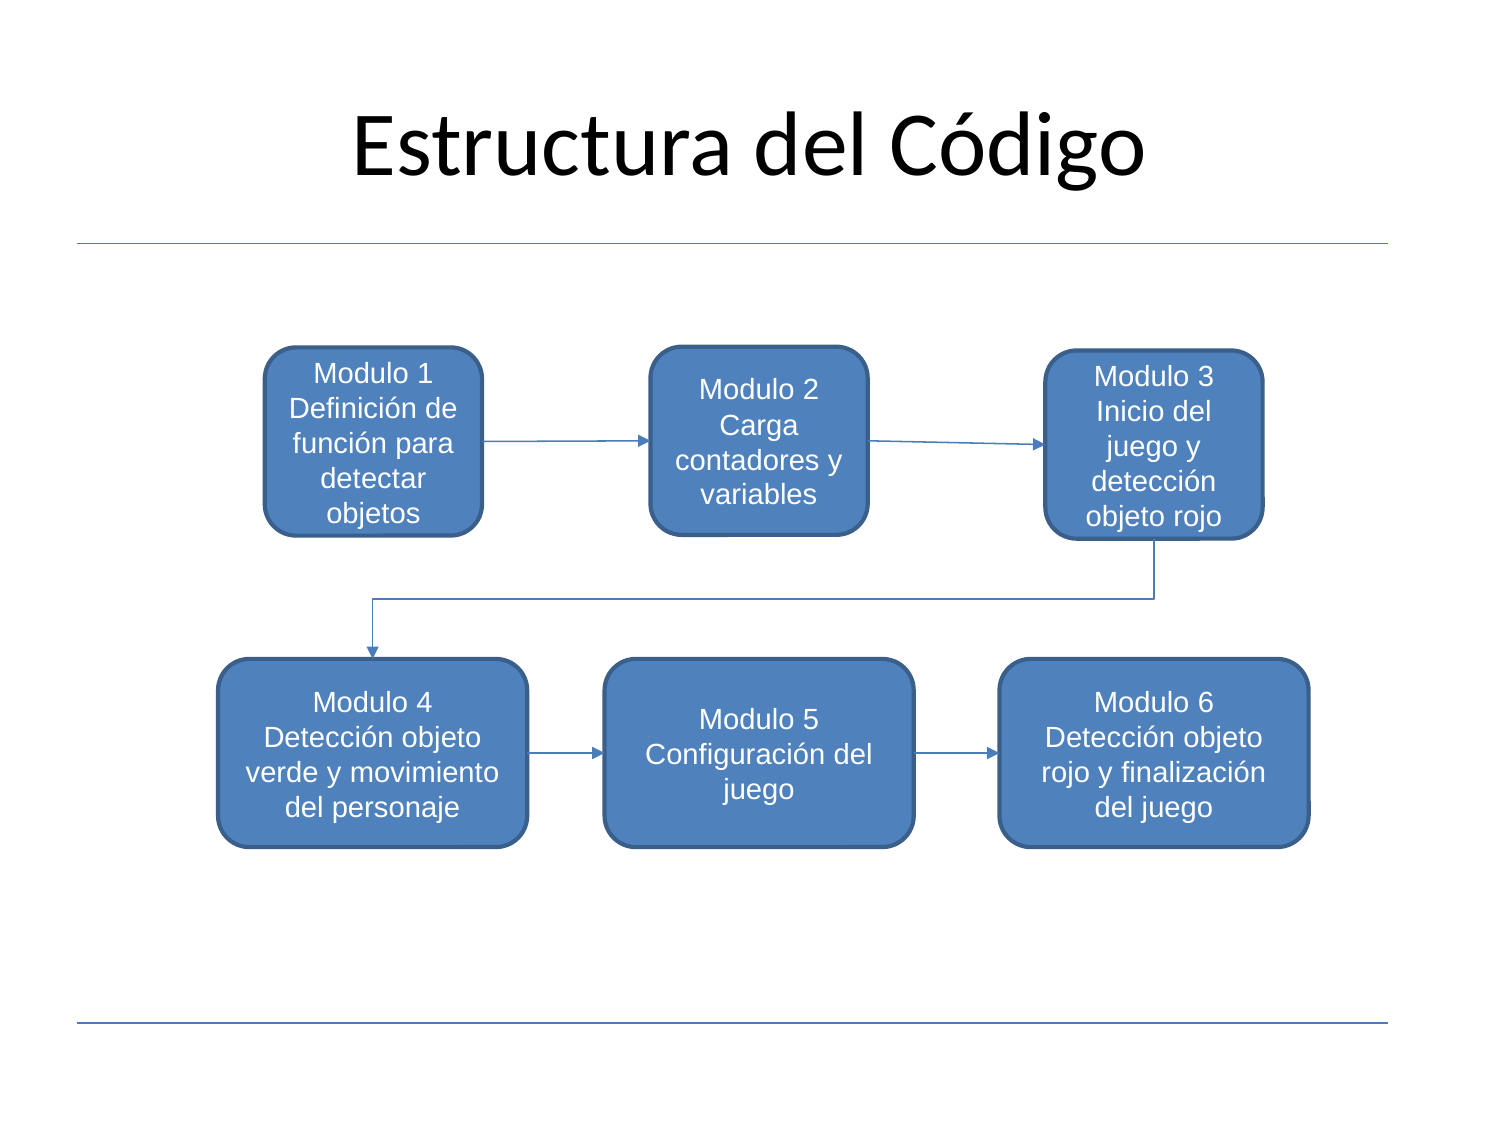

# Estructura del Código

Modulo 2
Carga contadores y variables
Modulo 1
Definición de función para detectar objetos
Modulo 3
Inicio del juego y detección objeto rojo
Modulo 5
Configuración del juego
Modulo 6
Detección objeto rojo y finalización del juego
Modulo 4
Detección objeto verde y movimiento del personaje